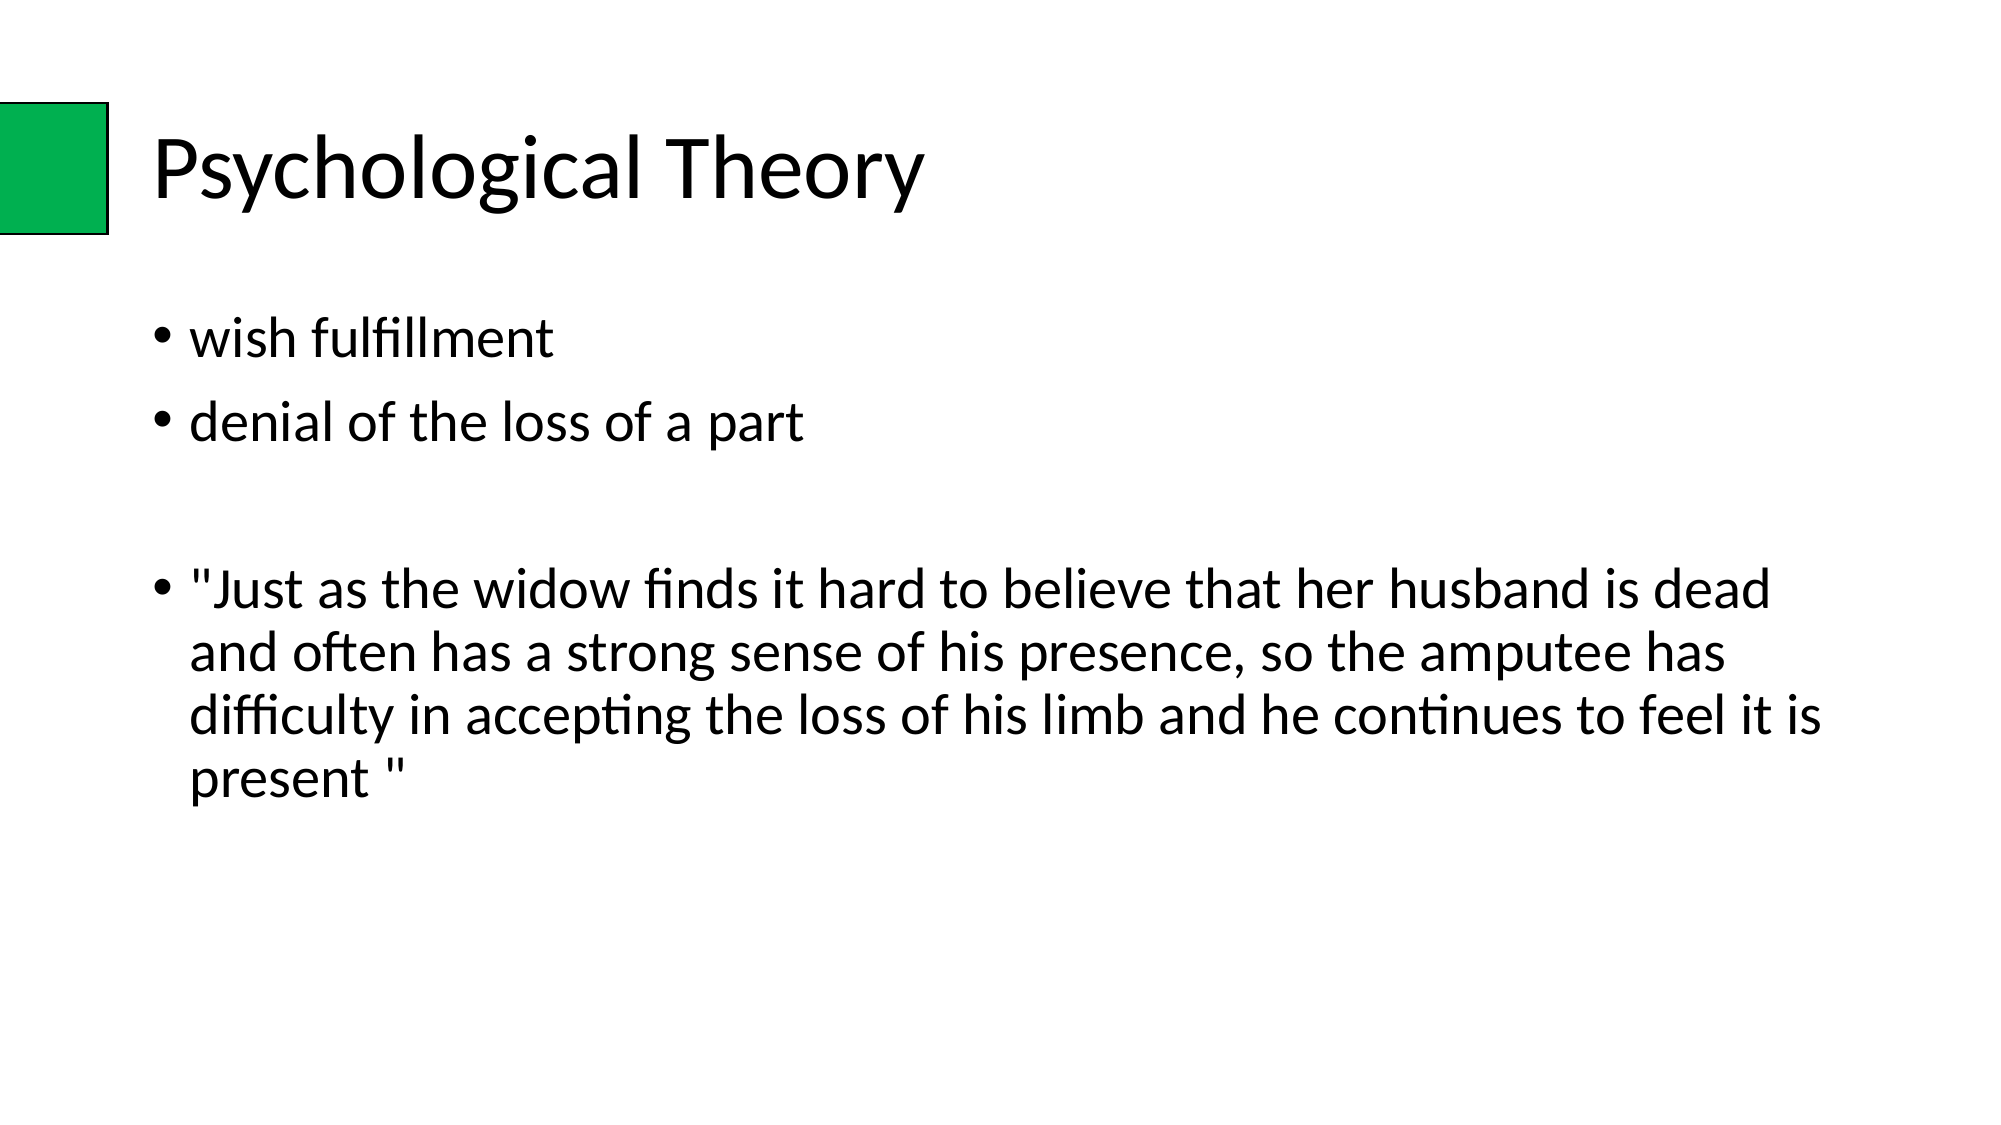

# Psychological Theory

wish fulfillment
denial of the loss of a part

"Just as the widow finds it hard to believe that her husband is dead and often has a strong sense of his presence, so the amputee has difficulty in accepting the loss of his limb and he continues to feel it is present "